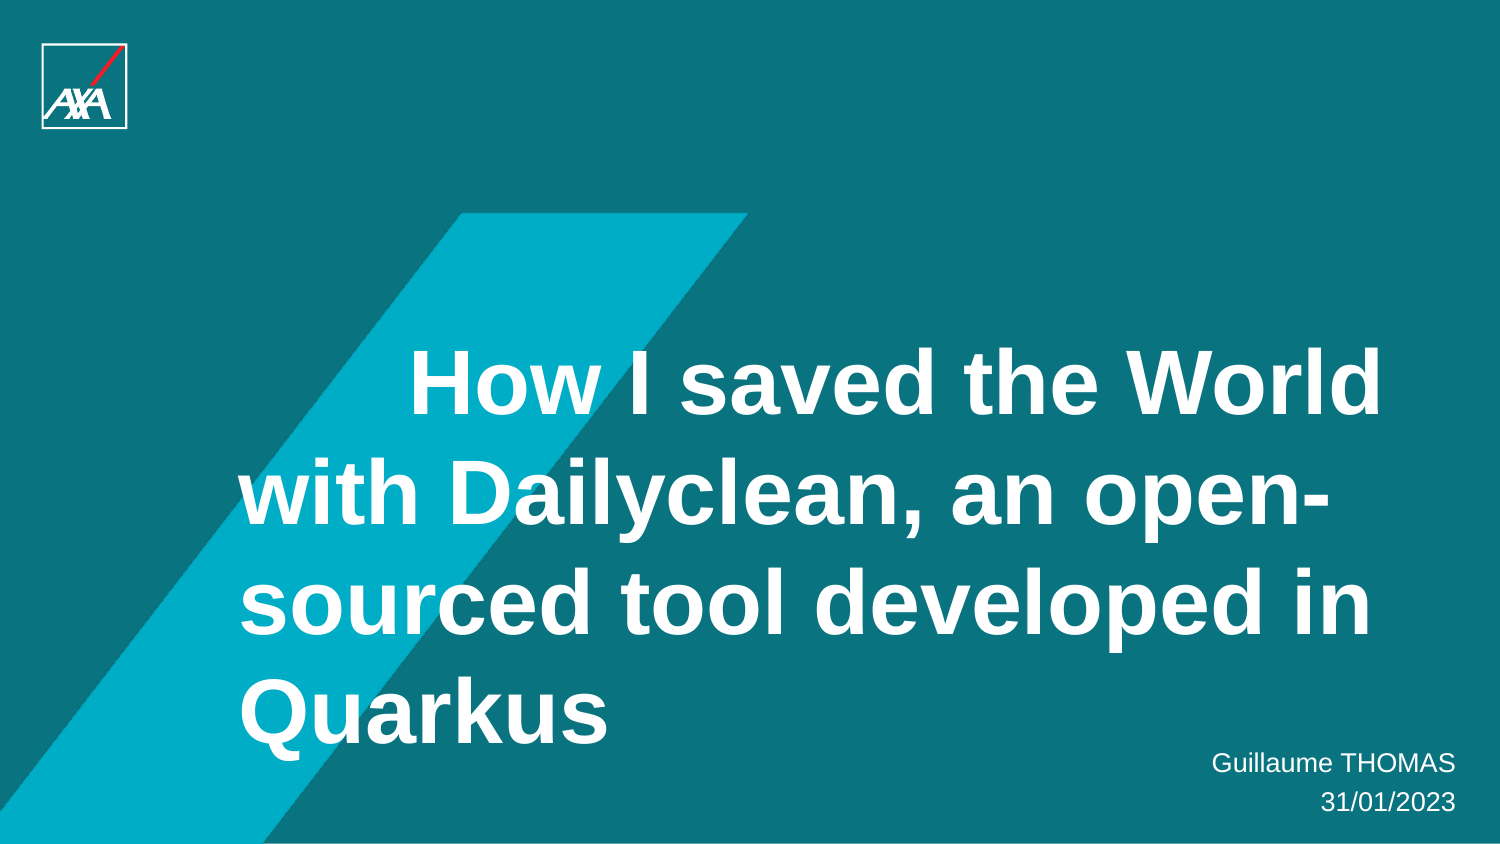

# How I saved the World with Dailyclean, an open-sourced tool developed in Quarkus
Guillaume THOMAS
31/01/2023